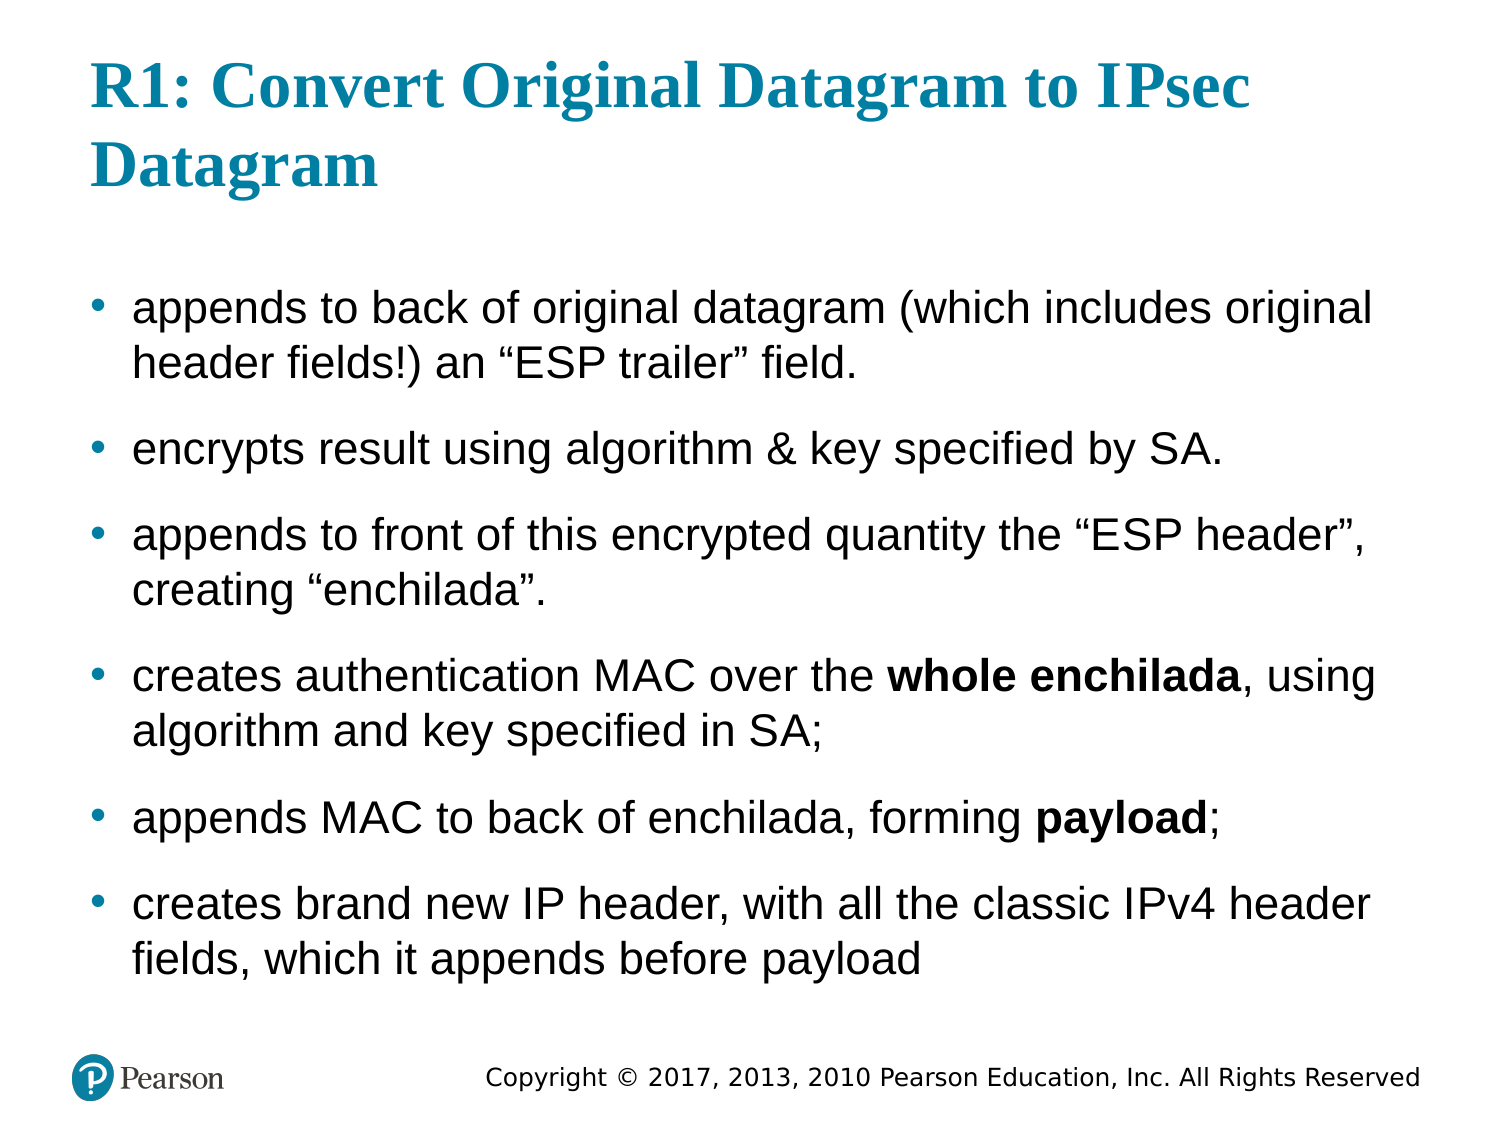

# R1: Convert Original Datagram to I Psec Datagram
appends to back of original datagram (which includes original header fields!) an “E S P trailer” field.
encrypts result using algorithm & key specified by S A.
appends to front of this encrypted quantity the “E S P header”, creating “enchilada”.
creates authentication M A C over the whole enchilada, using algorithm and key specified in S A;
appends M A C to back of enchilada, forming payload;
creates brand new I P header, with all the classic I Pv4 header fields, which it appends before payload